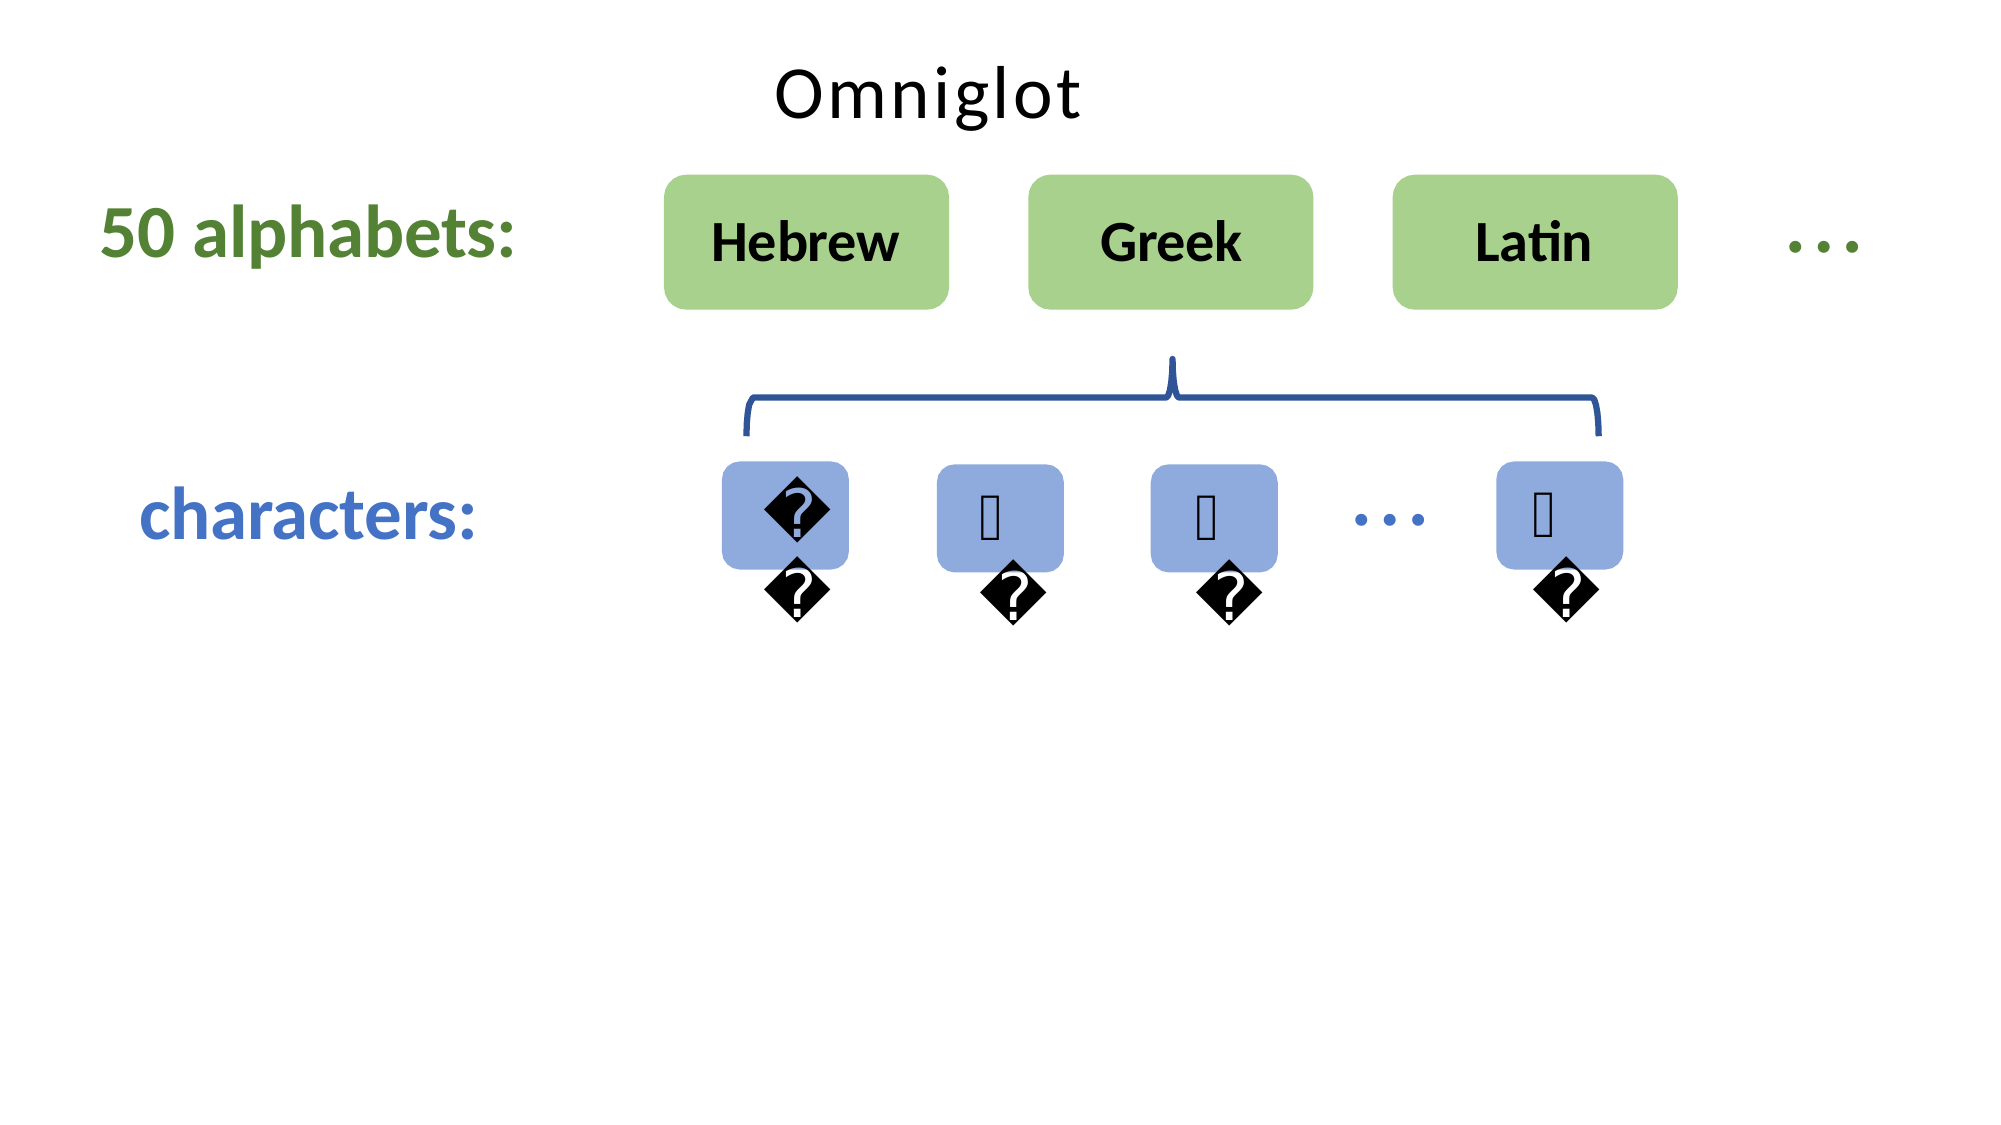

# Omniglot

⋯
50 alphabets:
Hebrew	Greek
Latin

⋯

characters:

𝛂
𝛚
𝛃
𝛄